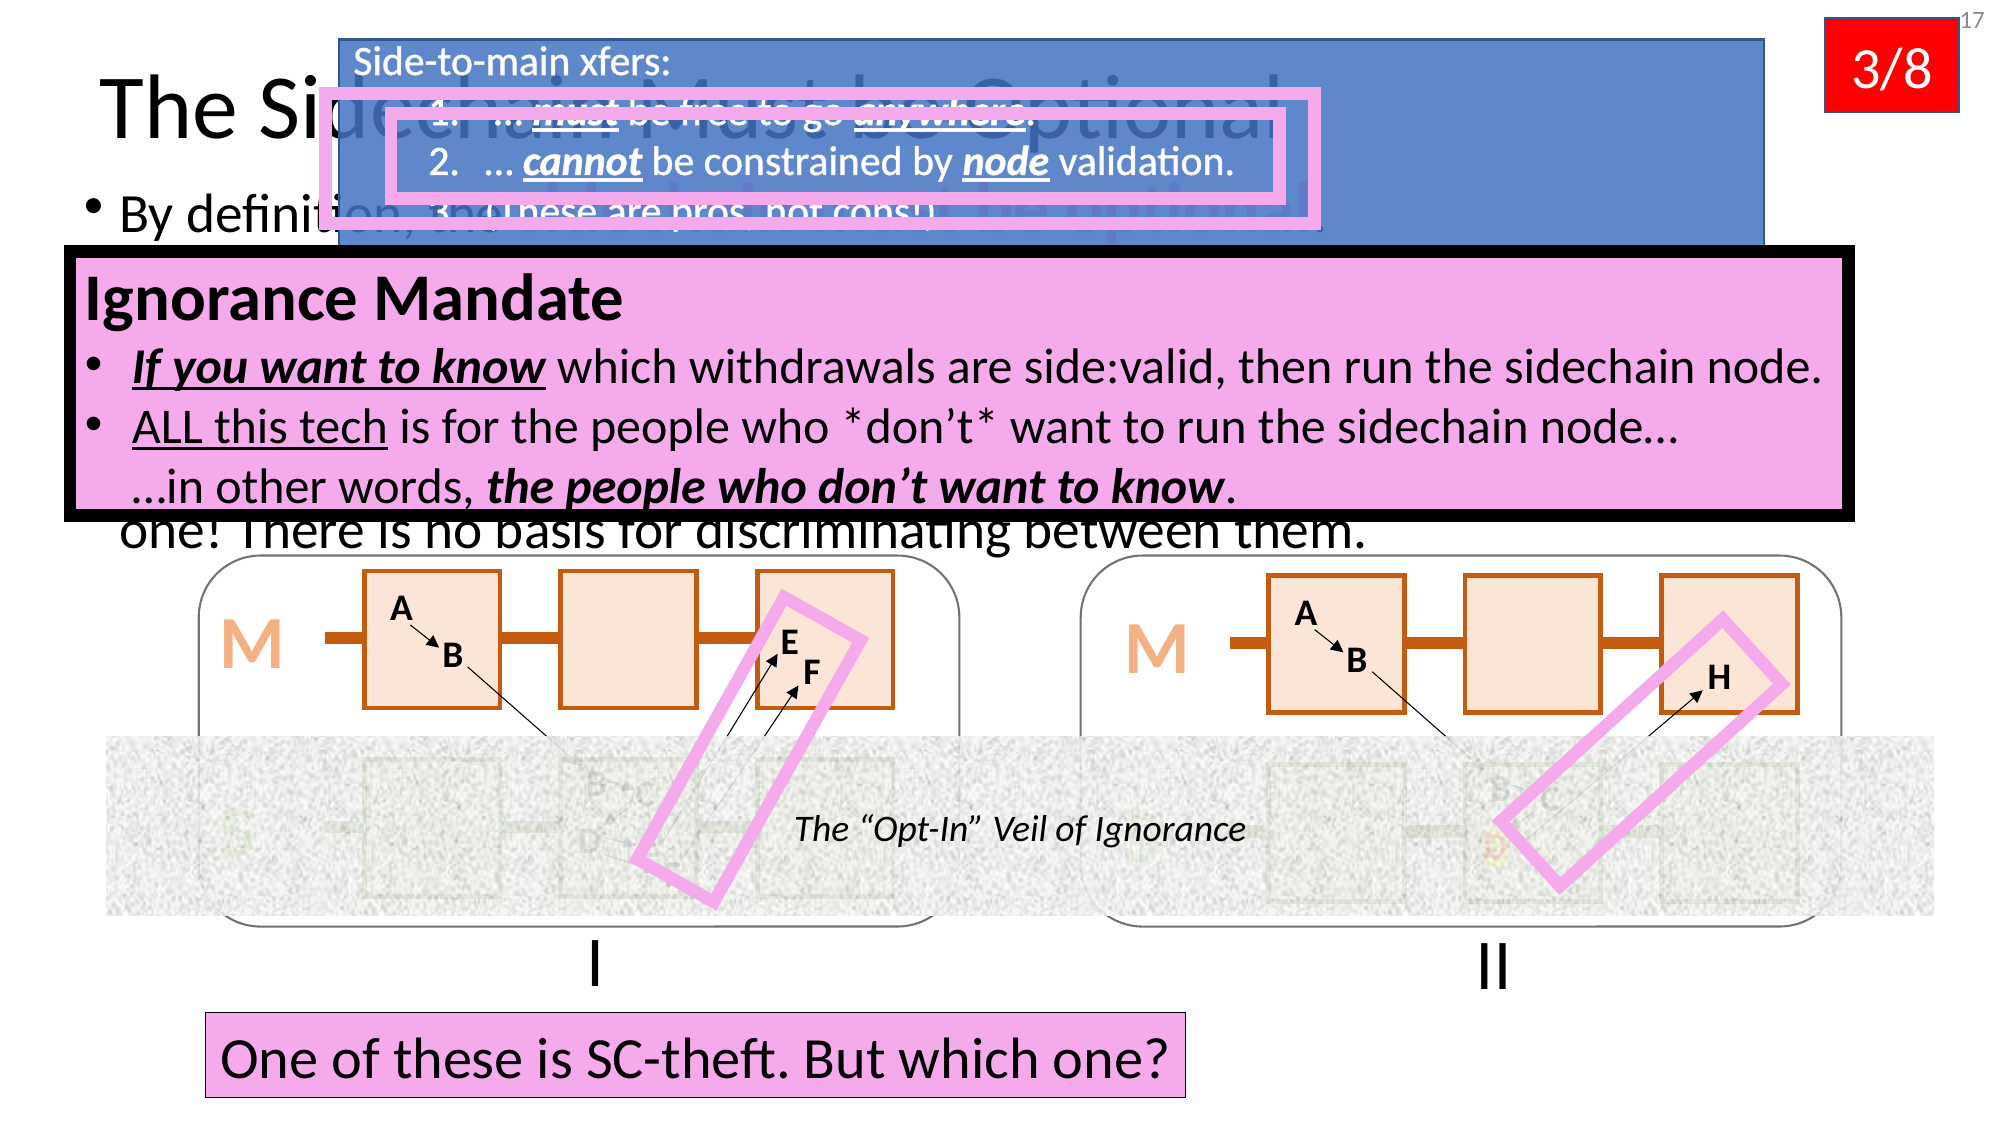

# The Sidechain Must be Optional
17
3/8
Side-to-main xfers:
 … must be free to go anywhere.
… cannot be constrained by node validation.
(These are pros, not cons!)
But, if txn is unrestrained, anyone can immediately steal its BTC….

Fortunately, we can constrain S2M by SPV validation – ie , if scarce (non-reusable) proof of work has been done on S2Ms.

By definition, the sidechain must be optional.
Mainchain must process withdrawals “blind” to what is going on in the sidechain.
Otherwise, it would be a de facto hard fork (which is exactly what we are trying to avoid in the first place). Can’t be “opt in” unless you are “out” by default.
But, then, an invalid withdrawal must be treated exactly the same as a valid one! There is no basis for discriminating between them.
Ignorance Mandate
If you want to know which withdrawals are side:valid, then run the sidechain node.
ALL this tech is for the people who *don’t* want to run the sidechain node…
…in other words, the people who don’t want to know.

A
A
M
M
E
B
B
F
H

The “Opt-In” Veil of Ignorance
B
B

C

C
S
S
D
E
D
F
I
II
One of these is SC-theft. But which one?